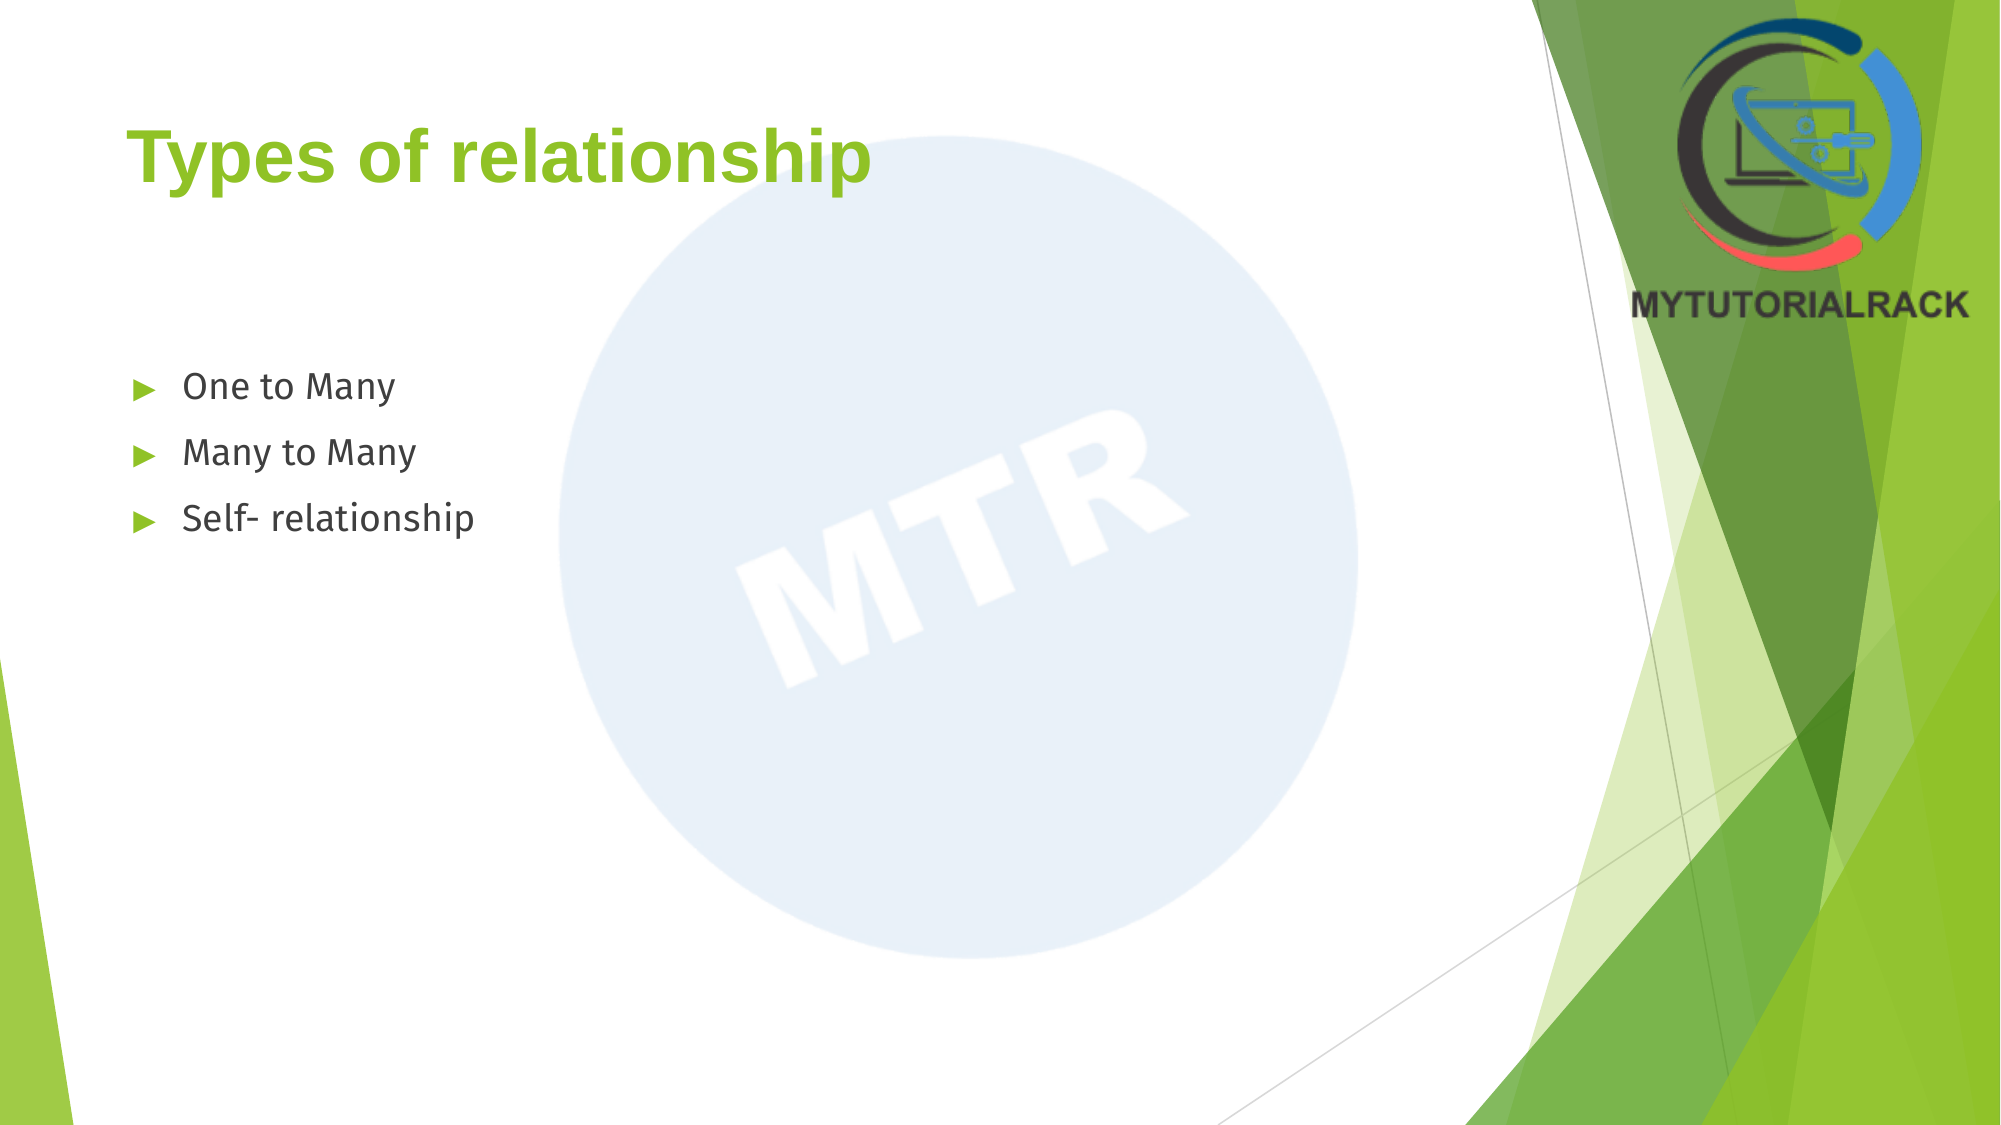

# Types of relationship
One to Many
Many to Many
Self- relationship